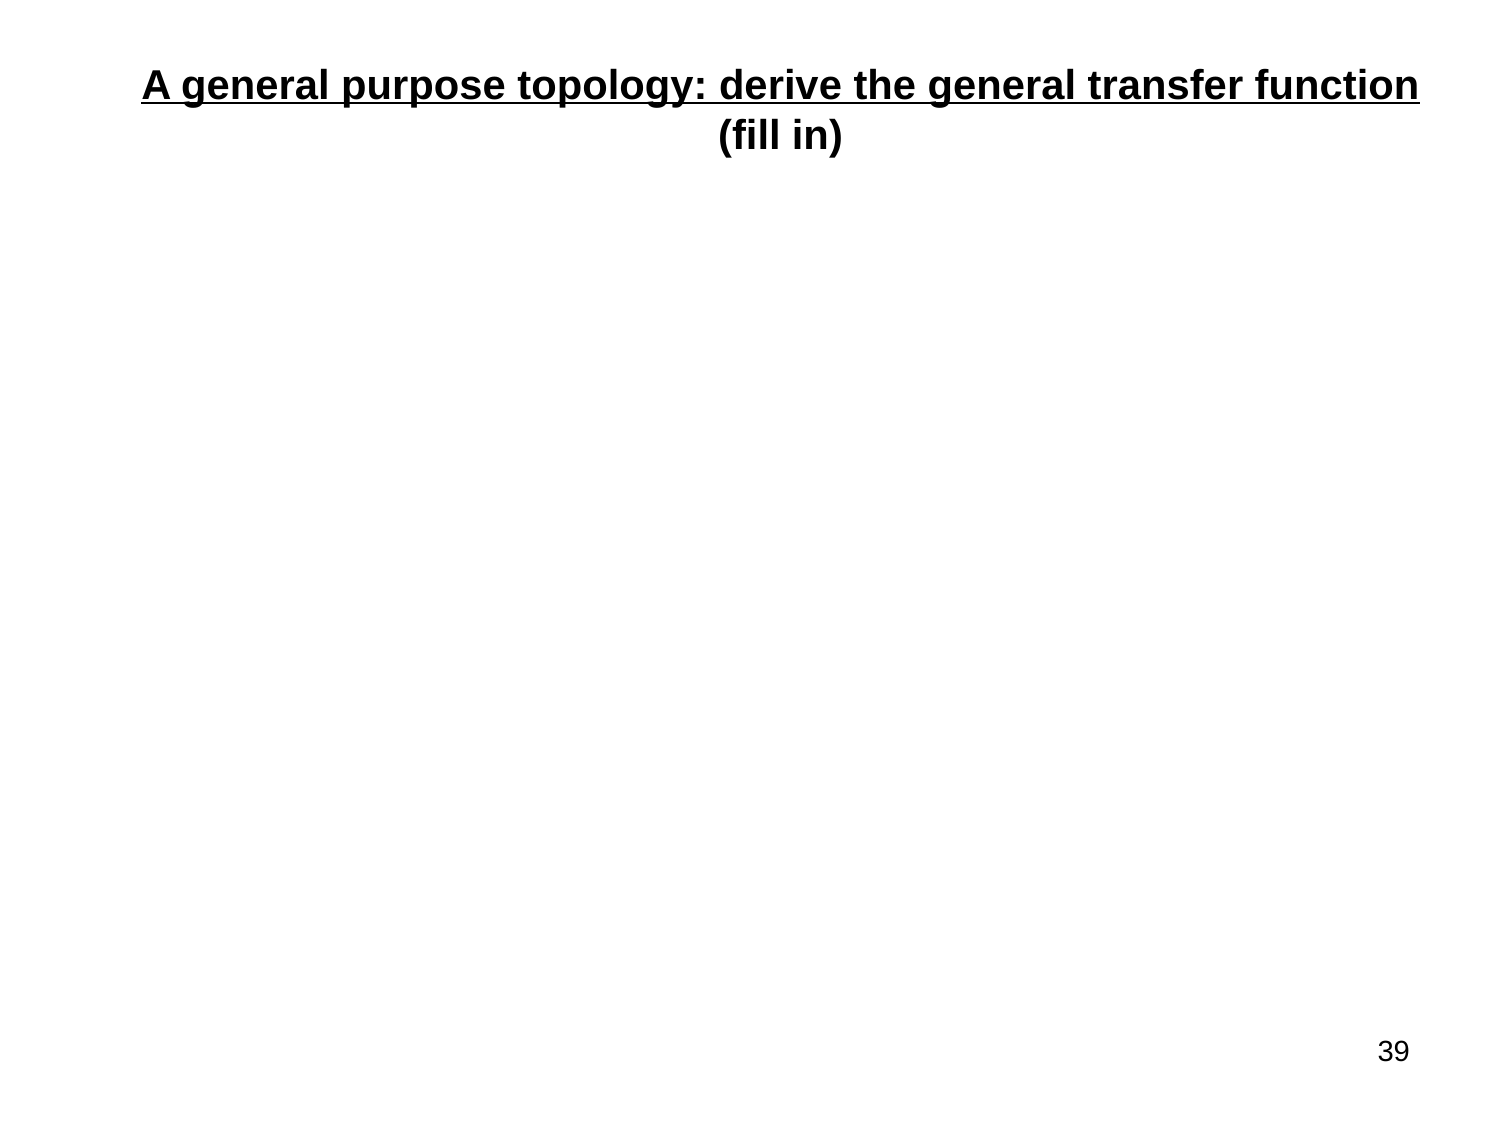

A general purpose topology: derive the general transfer function
(fill in)
39